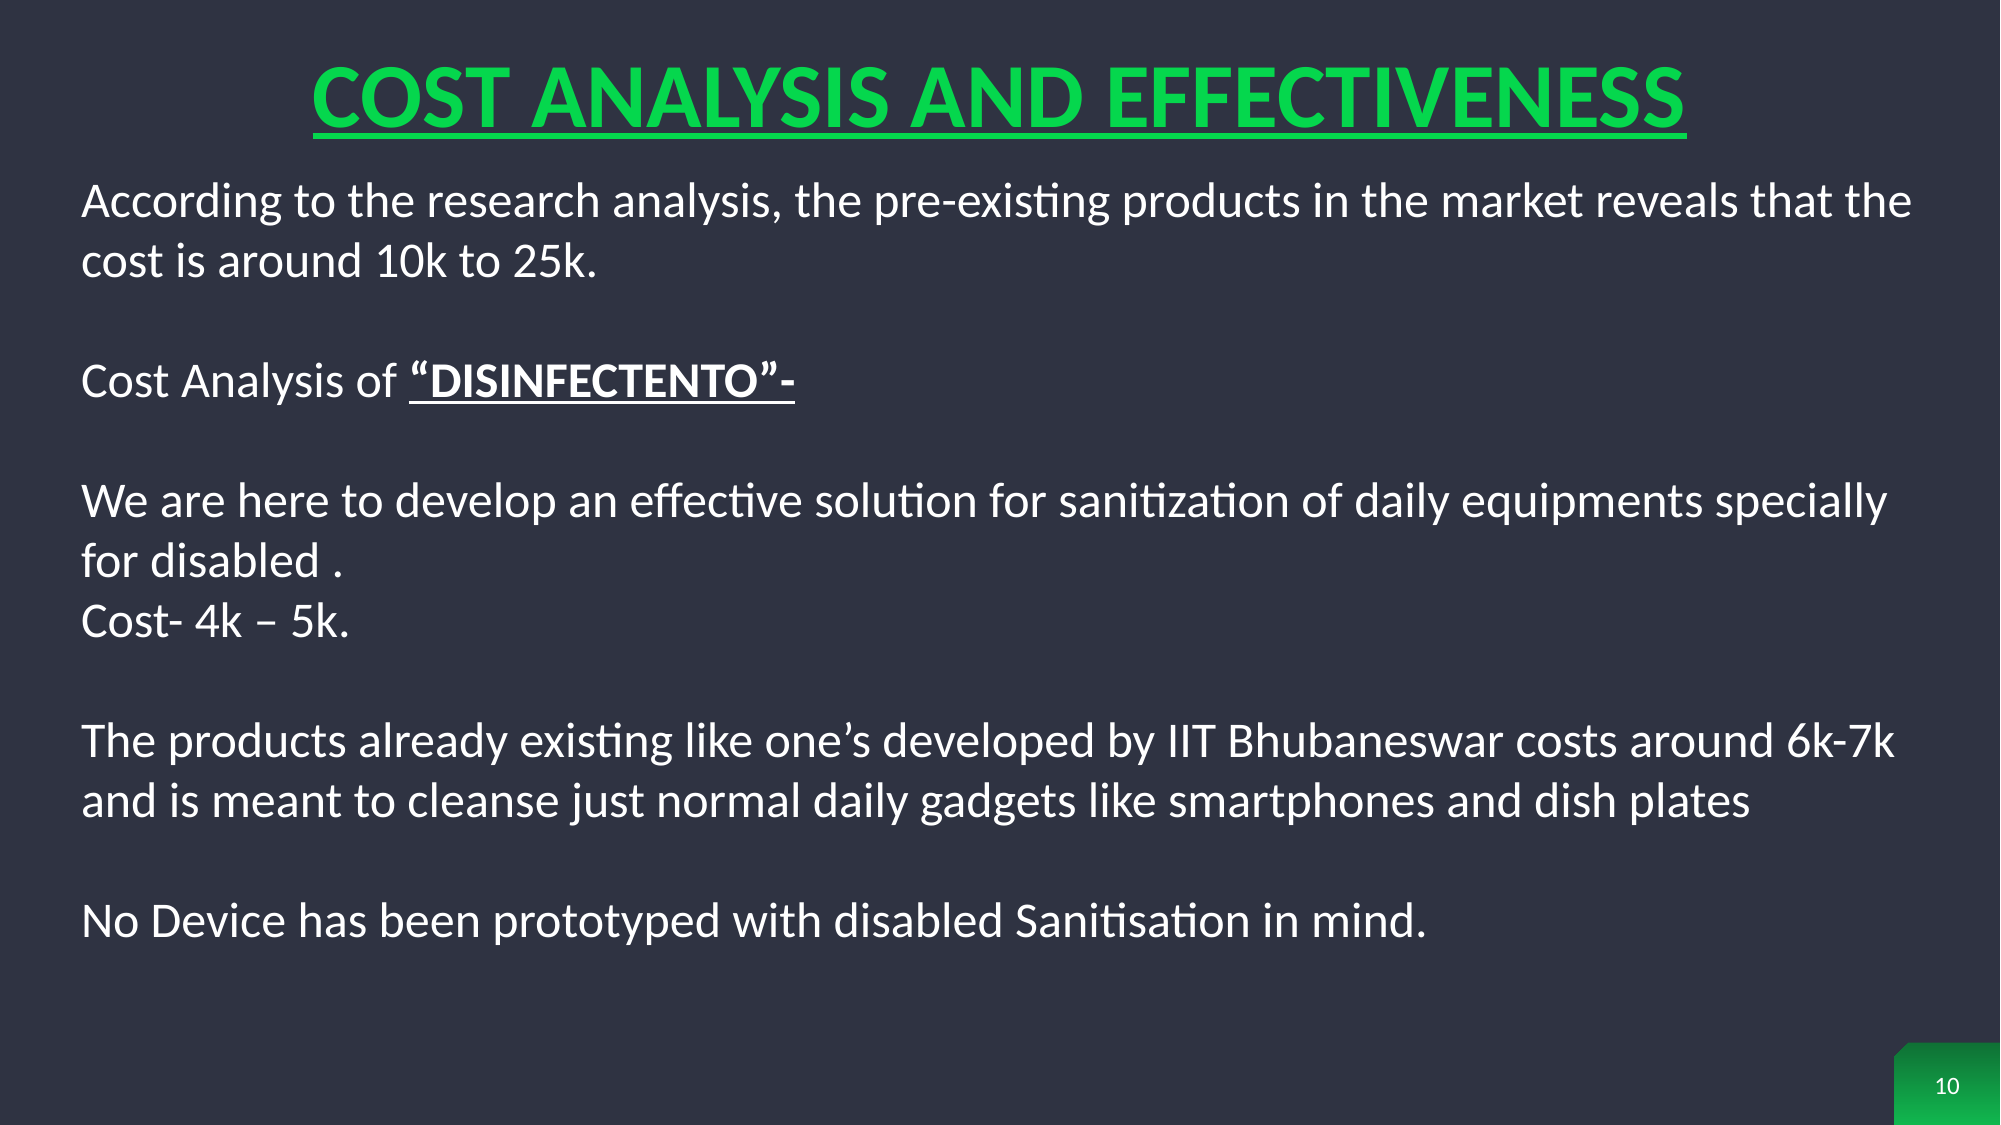

# Cost analysis and effectiveness
According to the research analysis, the pre-existing products in the market reveals that the cost is around 10k to 25k.

Cost Analysis of “DISINFECTENTO”-

We are here to develop an effective solution for sanitization of daily equipments specially for disabled .
Cost- 4k – 5k.

The products already existing like one’s developed by IIT Bhubaneswar costs around 6k-7k and is meant to cleanse just normal daily gadgets like smartphones and dish plates

No Device has been prototyped with disabled Sanitisation in mind.

10